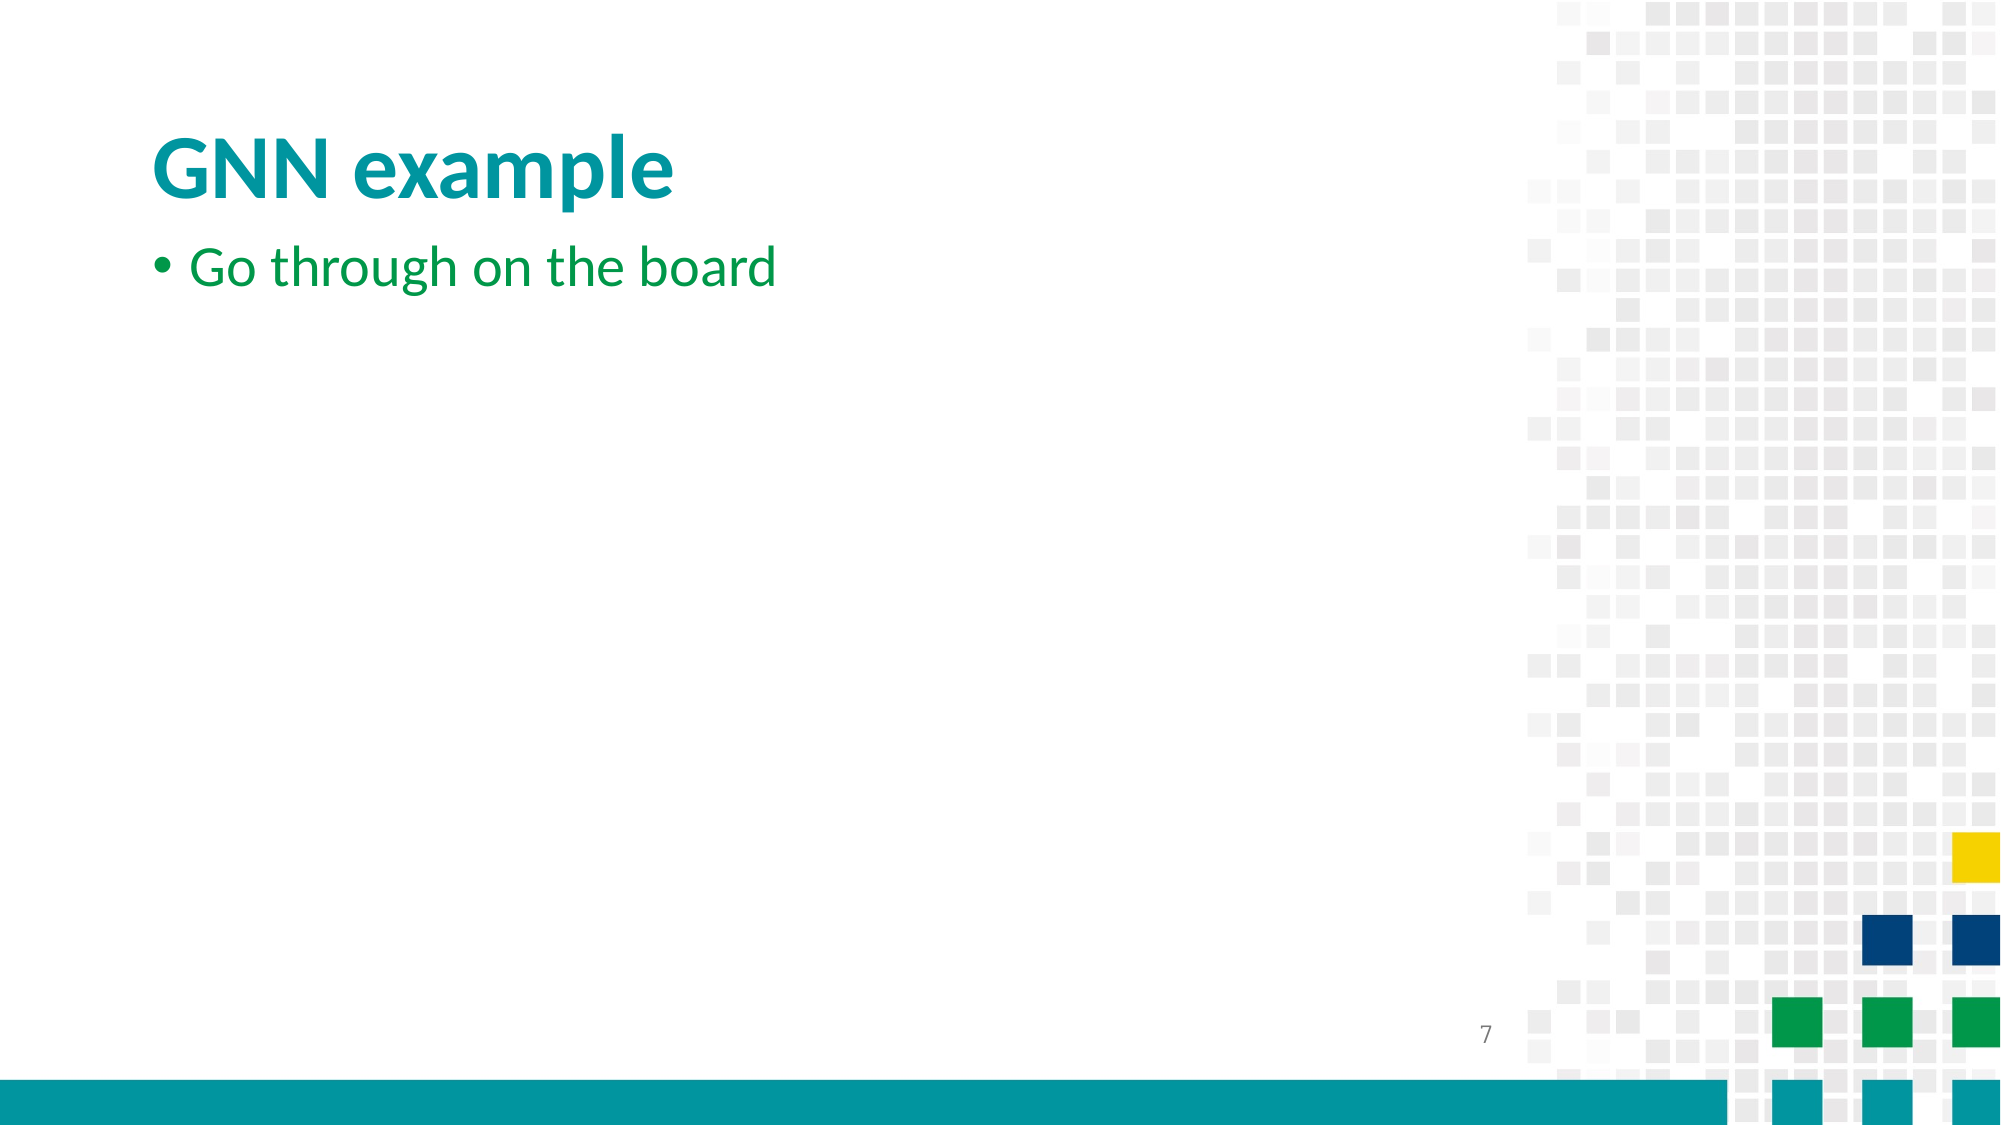

# GNN example
Go through on the board

7